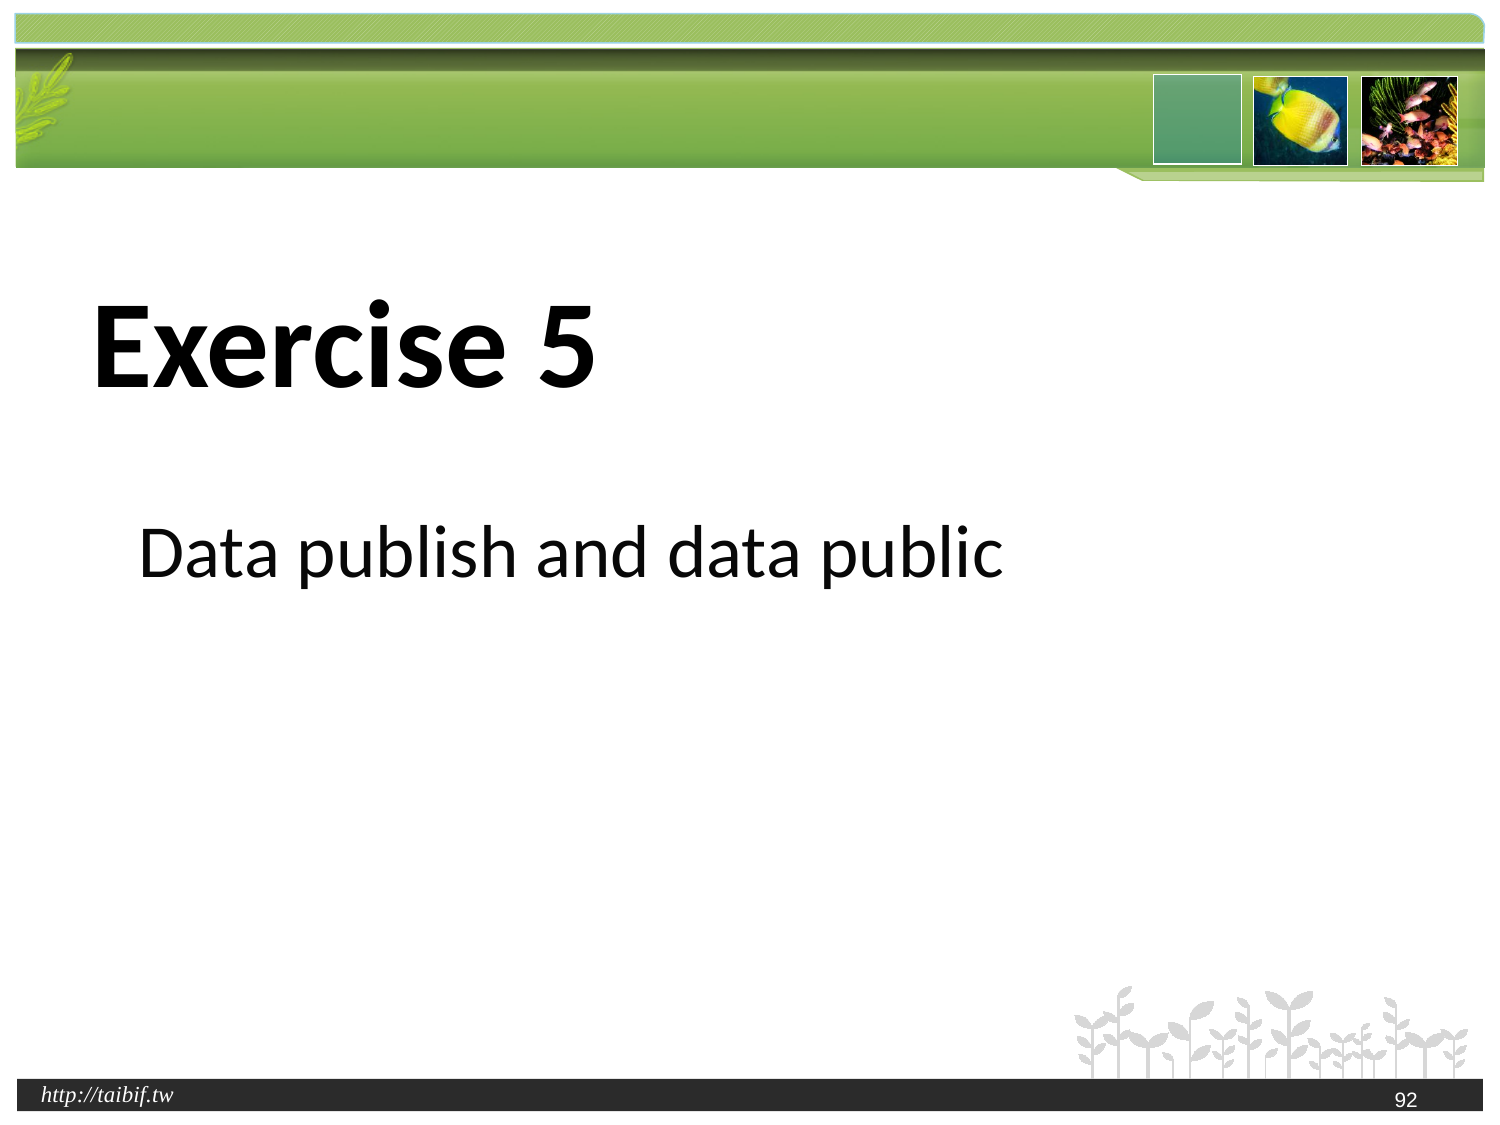

# Exercise 5 Data publish and data public
92